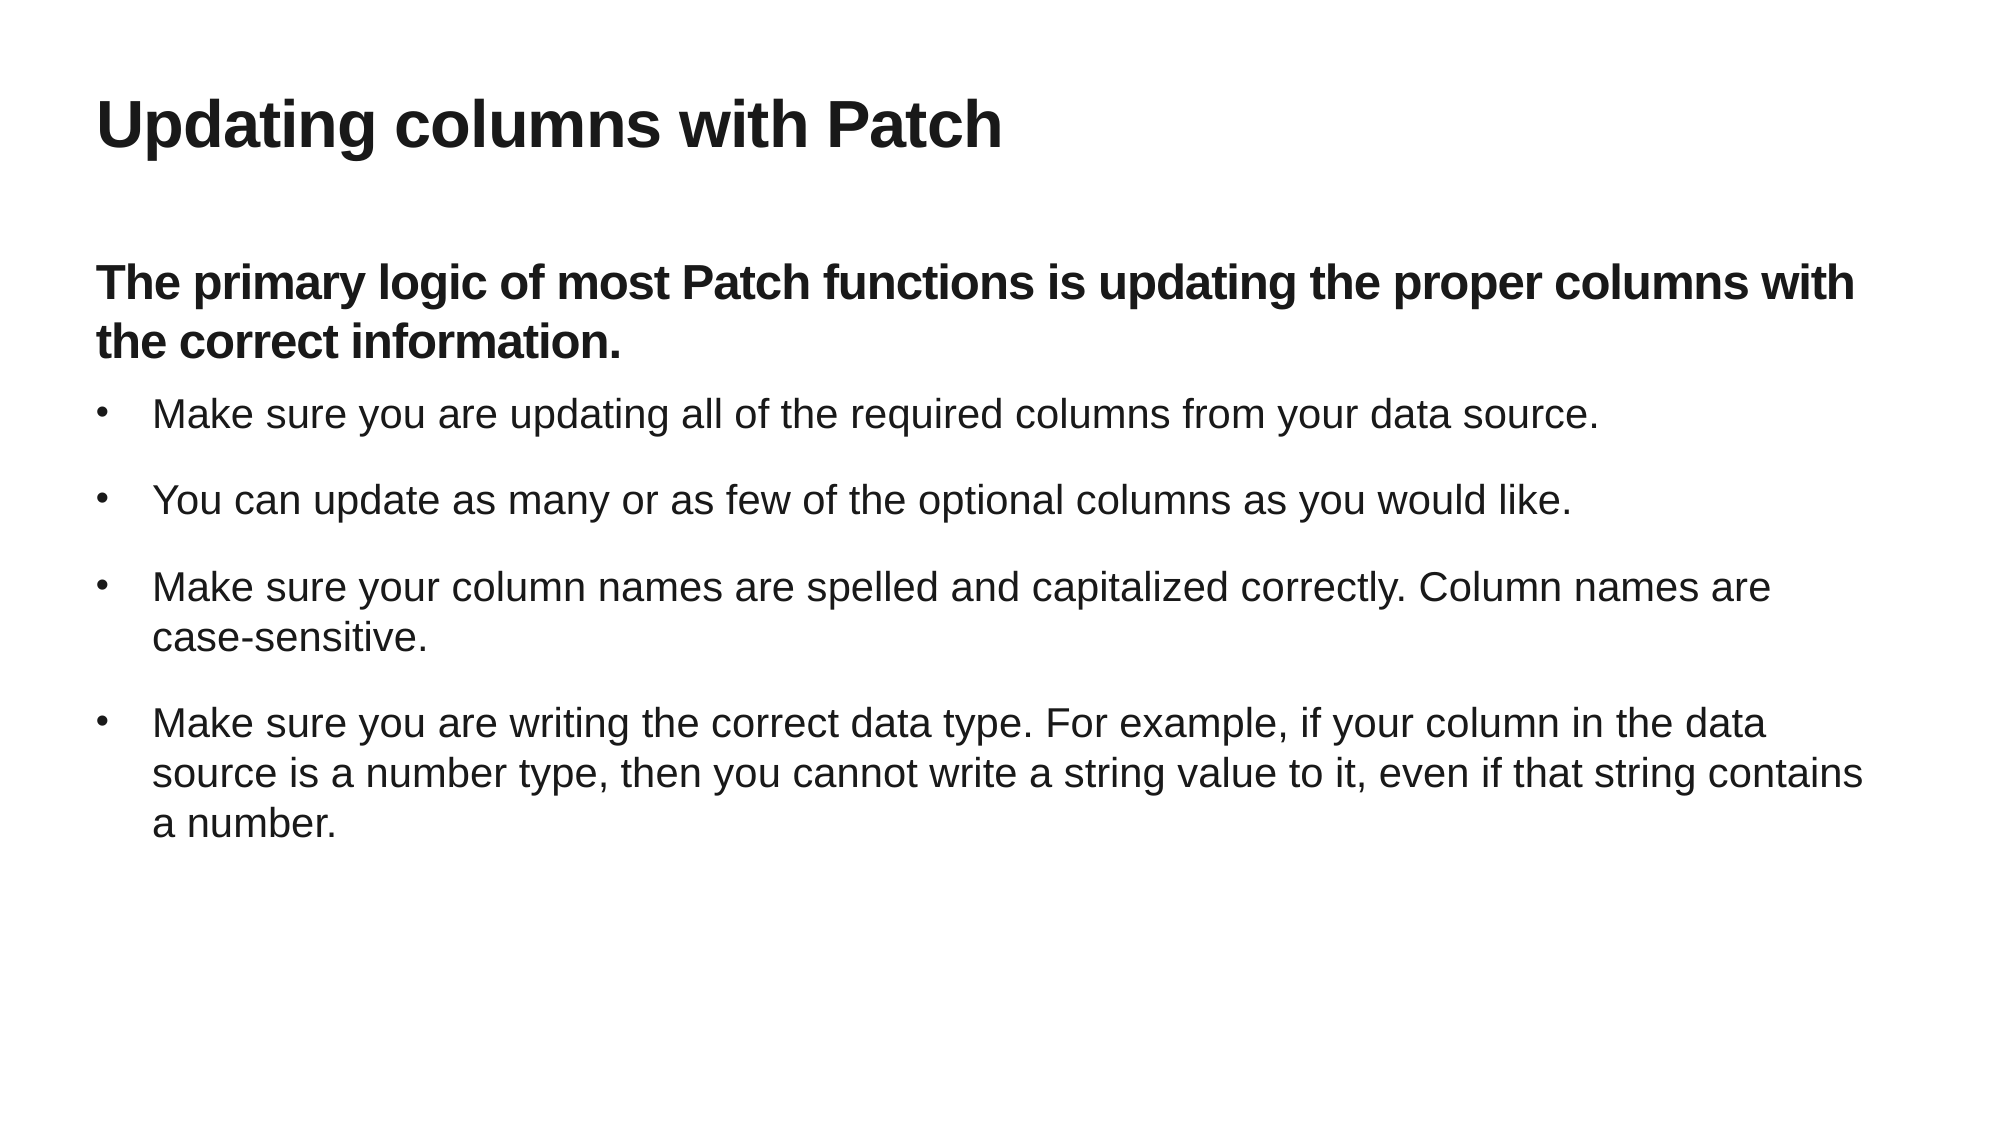

# Updating columns with Patch
The primary logic of most Patch functions is updating the proper columns with the correct information.
Make sure you are updating all of the required columns from your data source.
You can update as many or as few of the optional columns as you would like.
Make sure your column names are spelled and capitalized correctly. Column names are case-sensitive.
Make sure you are writing the correct data type. For example, if your column in the data source is a number type, then you cannot write a string value to it, even if that string contains a number.